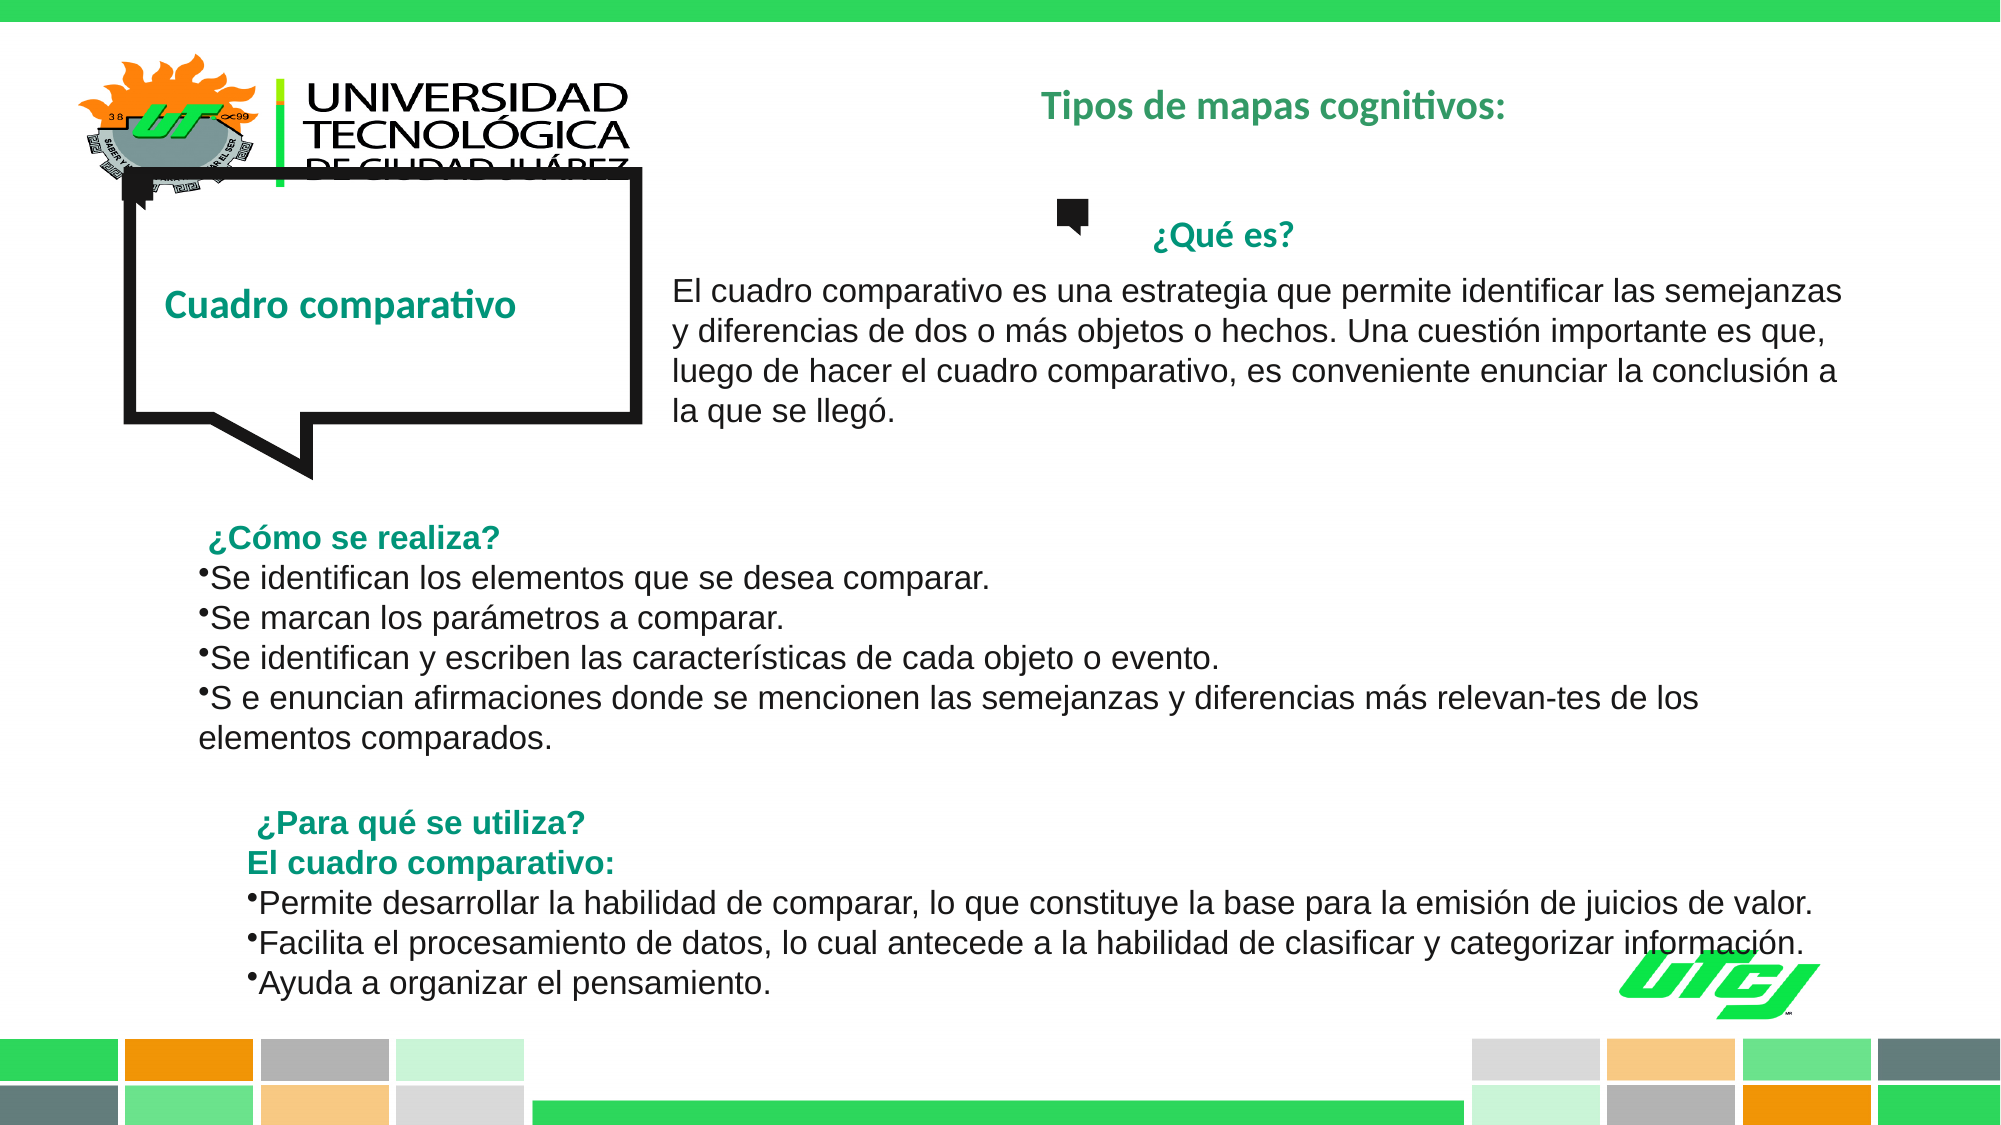

Tipos de mapas cognitivos:

¿Qué es?
Cuadro comparativo

El cuadro comparativo es una estrategia que permite identificar las semejanzas y diferencias de dos o más objetos o hechos. Una cuestión importante es que, luego de hacer el cuadro comparativo, es conveniente enunciar la conclusión a la que se llegó.

 ¿Cómo se realiza?
Se identifican los elementos que se desea comparar.
Se marcan los parámetros a comparar.
Se identifican y escriben las características de cada objeto o evento.
S e enuncian afirmaciones donde se mencionen las semejanzas y diferencias más relevan-tes de los elementos comparados.

 ¿Para qué se utiliza?
El cuadro comparativo:
Permite desarrollar la habilidad de comparar, lo que constituye la base para la emisión de juicios de valor.
Facilita el procesamiento de datos, lo cual antecede a la habilidad de clasificar y categorizar información.
Ayuda a organizar el pensamiento.